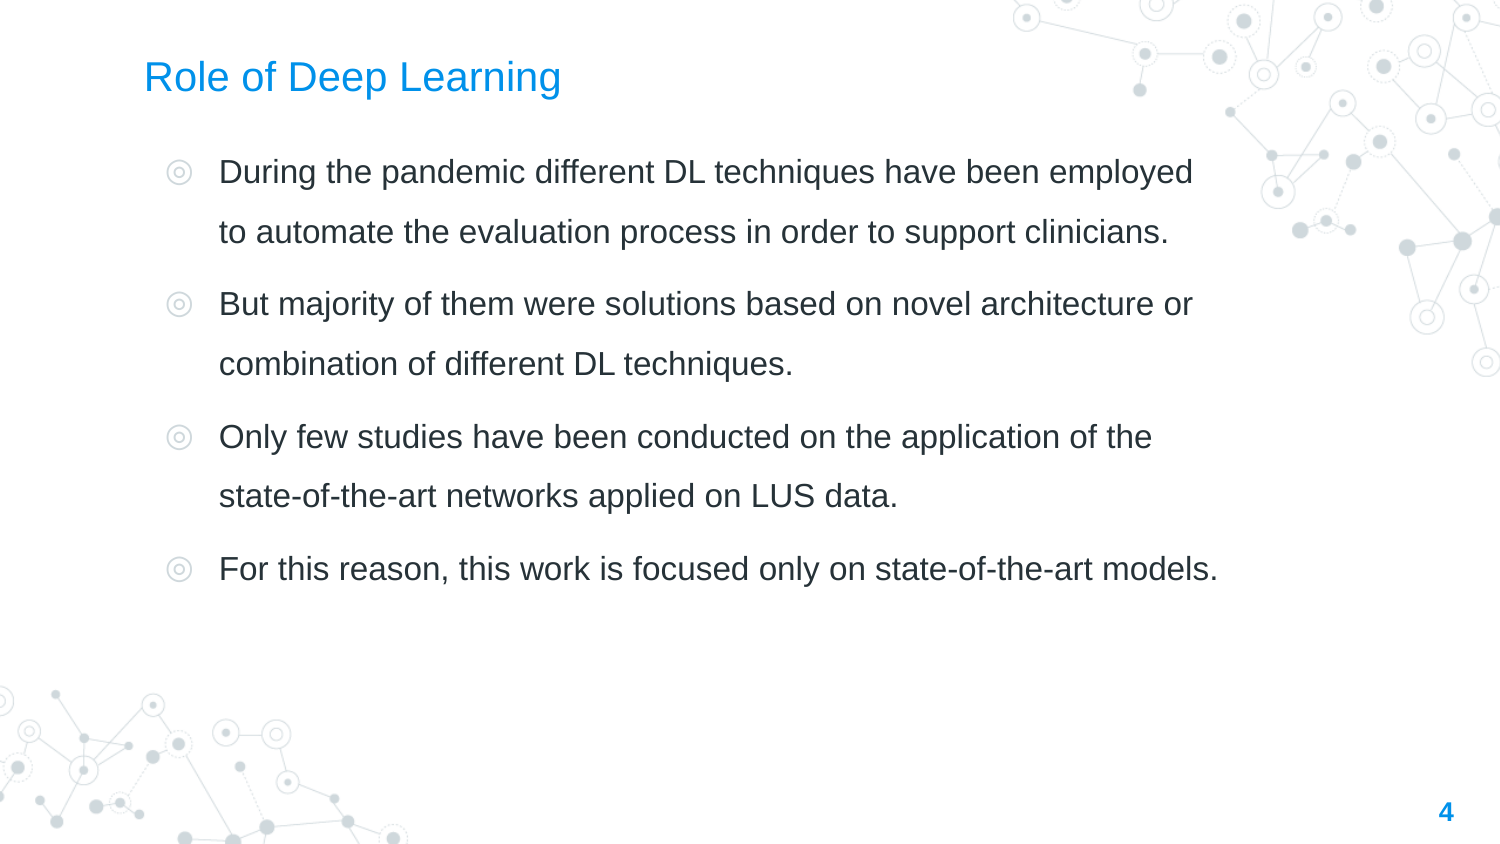

# Role of Deep Learning
During the pandemic different DL techniques have been employed to automate the evaluation process in order to support clinicians.
But majority of them were solutions based on novel architecture or combination of different DL techniques.
Only few studies have been conducted on the application of the       state-of-the-art networks applied on LUS data.
For this reason, this work is focused only on state-of-the-art models.
4